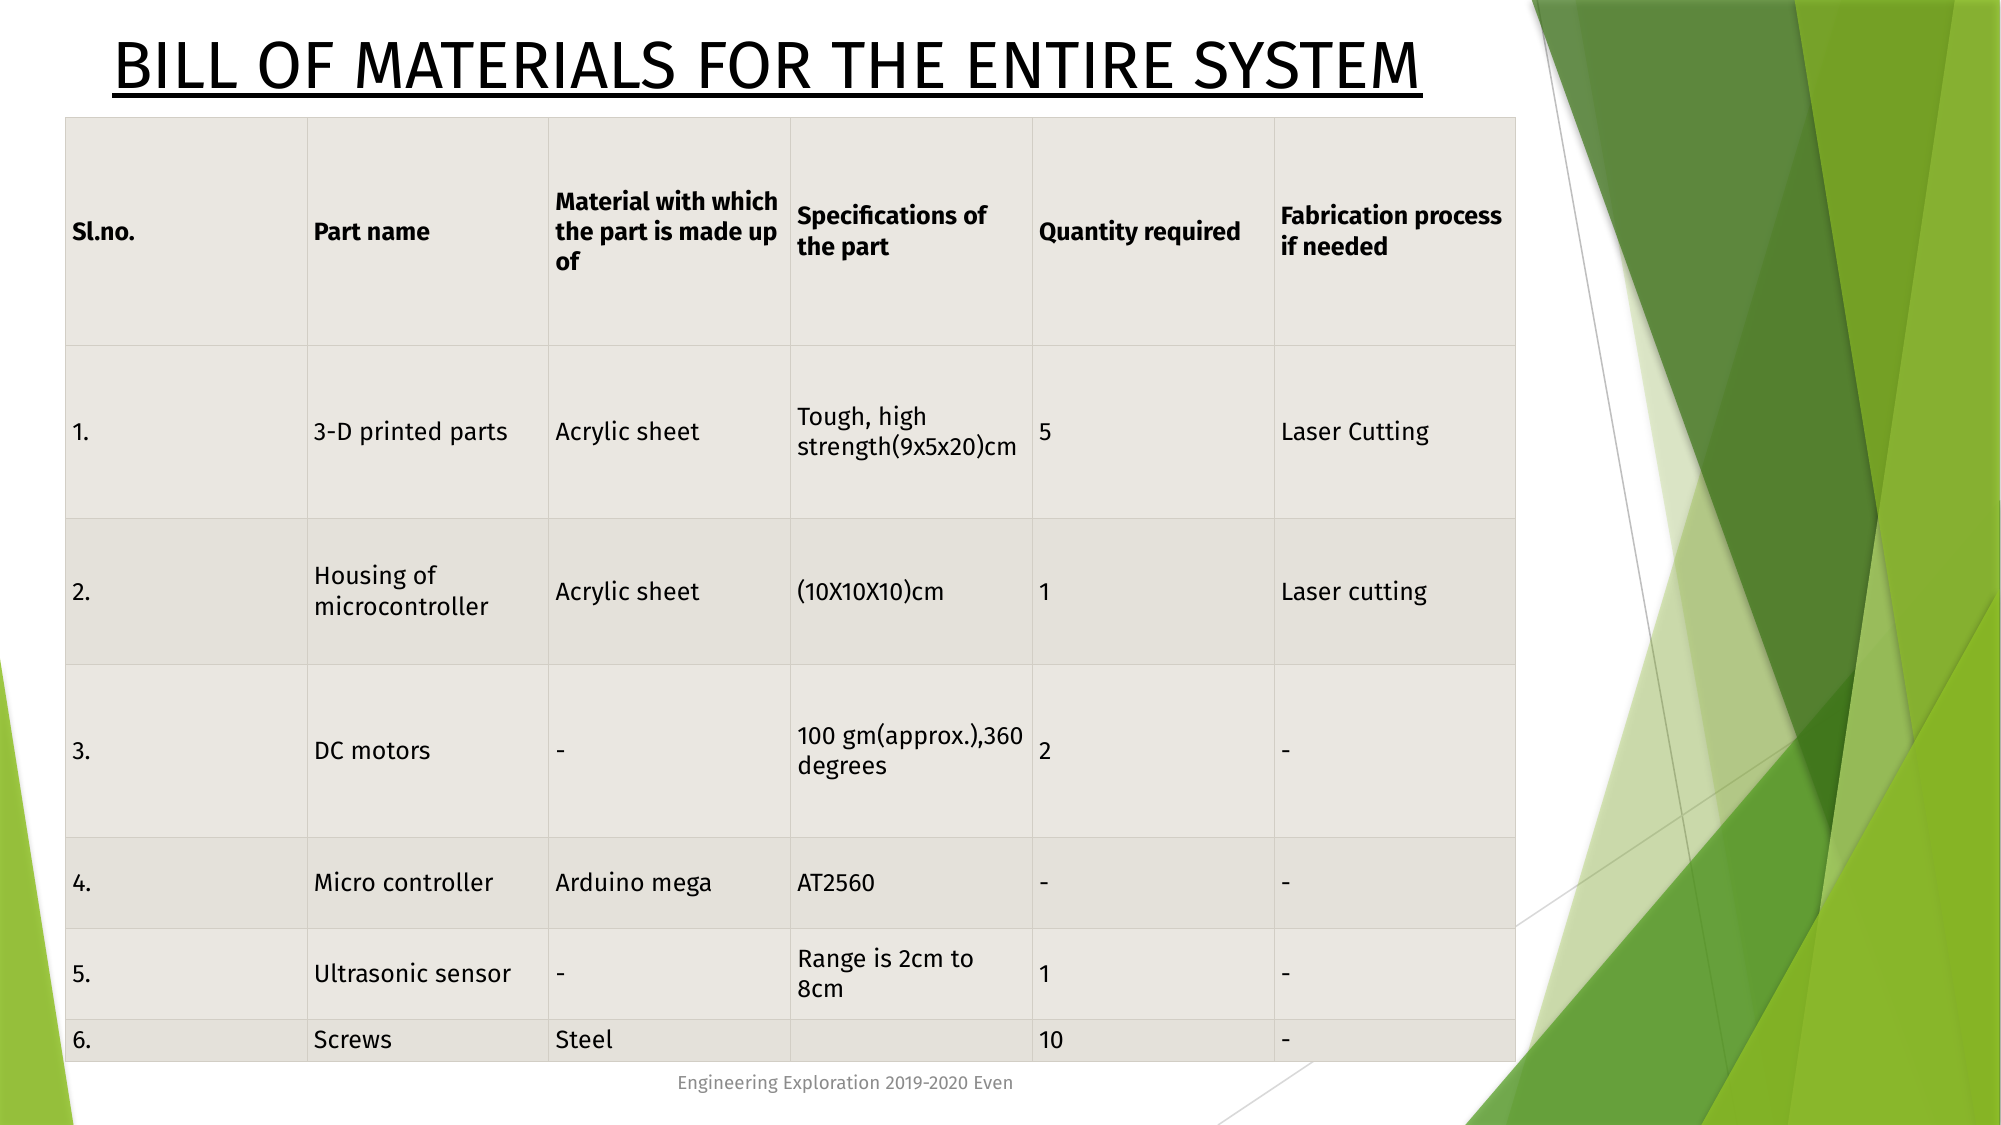

# BILL OF MATERIALS FOR THE ENTIRE SYSTEM
| Sl.no. | Part name | Material with which the part is made up of | Specifications of the part | Quantity required | Fabrication process if needed |
| --- | --- | --- | --- | --- | --- |
| 1. | 3-D printed parts | Acrylic sheet | Tough, high strength(9x5x20)cm | 5 | Laser Cutting |
| 2. | Housing of microcontroller | Acrylic sheet | (10X10X10)cm | 1 | Laser cutting |
| 3. | DC motors | - | 100 gm(approx.),360 degrees | 2 | - |
| 4. | Micro controller | Arduino mega | AT2560 | - | - |
| 5. | Ultrasonic sensor | - | Range is 2cm to 8cm | 1 | - |
| 6. | Screws | Steel |  | 10 | - |
Engineering Exploration 2019-2020 Even